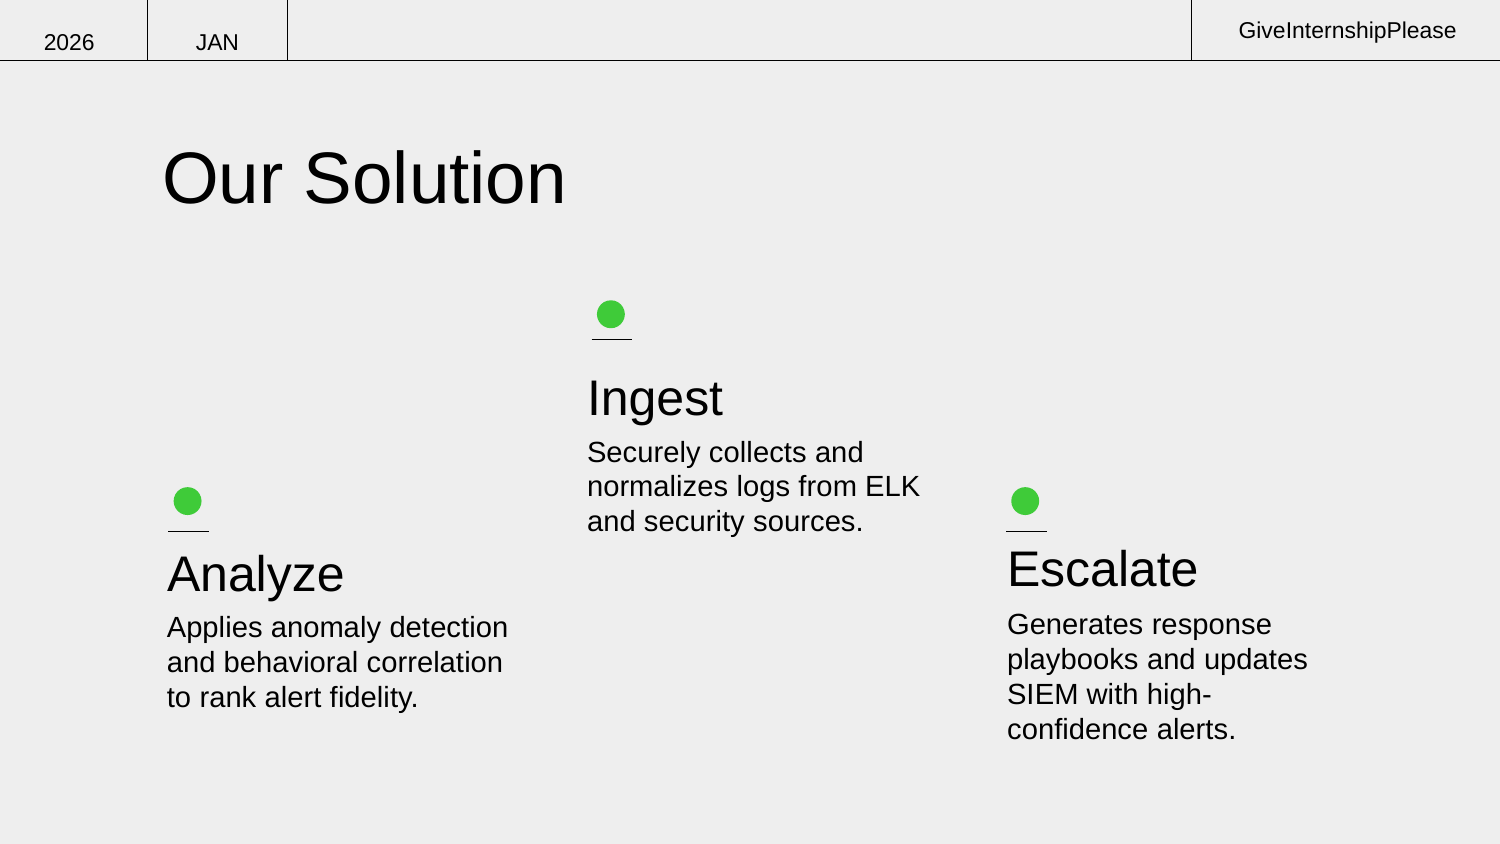

GiveInternshipPlease
2026
JAN
# Our Solution

Ingest
Securely collects and normalizes logs from ELK and security sources.

Escalate
Analyze
Generates response playbooks and updates SIEM with high-confidence alerts.
Applies anomaly detection and behavioral correlation to rank alert fidelity.